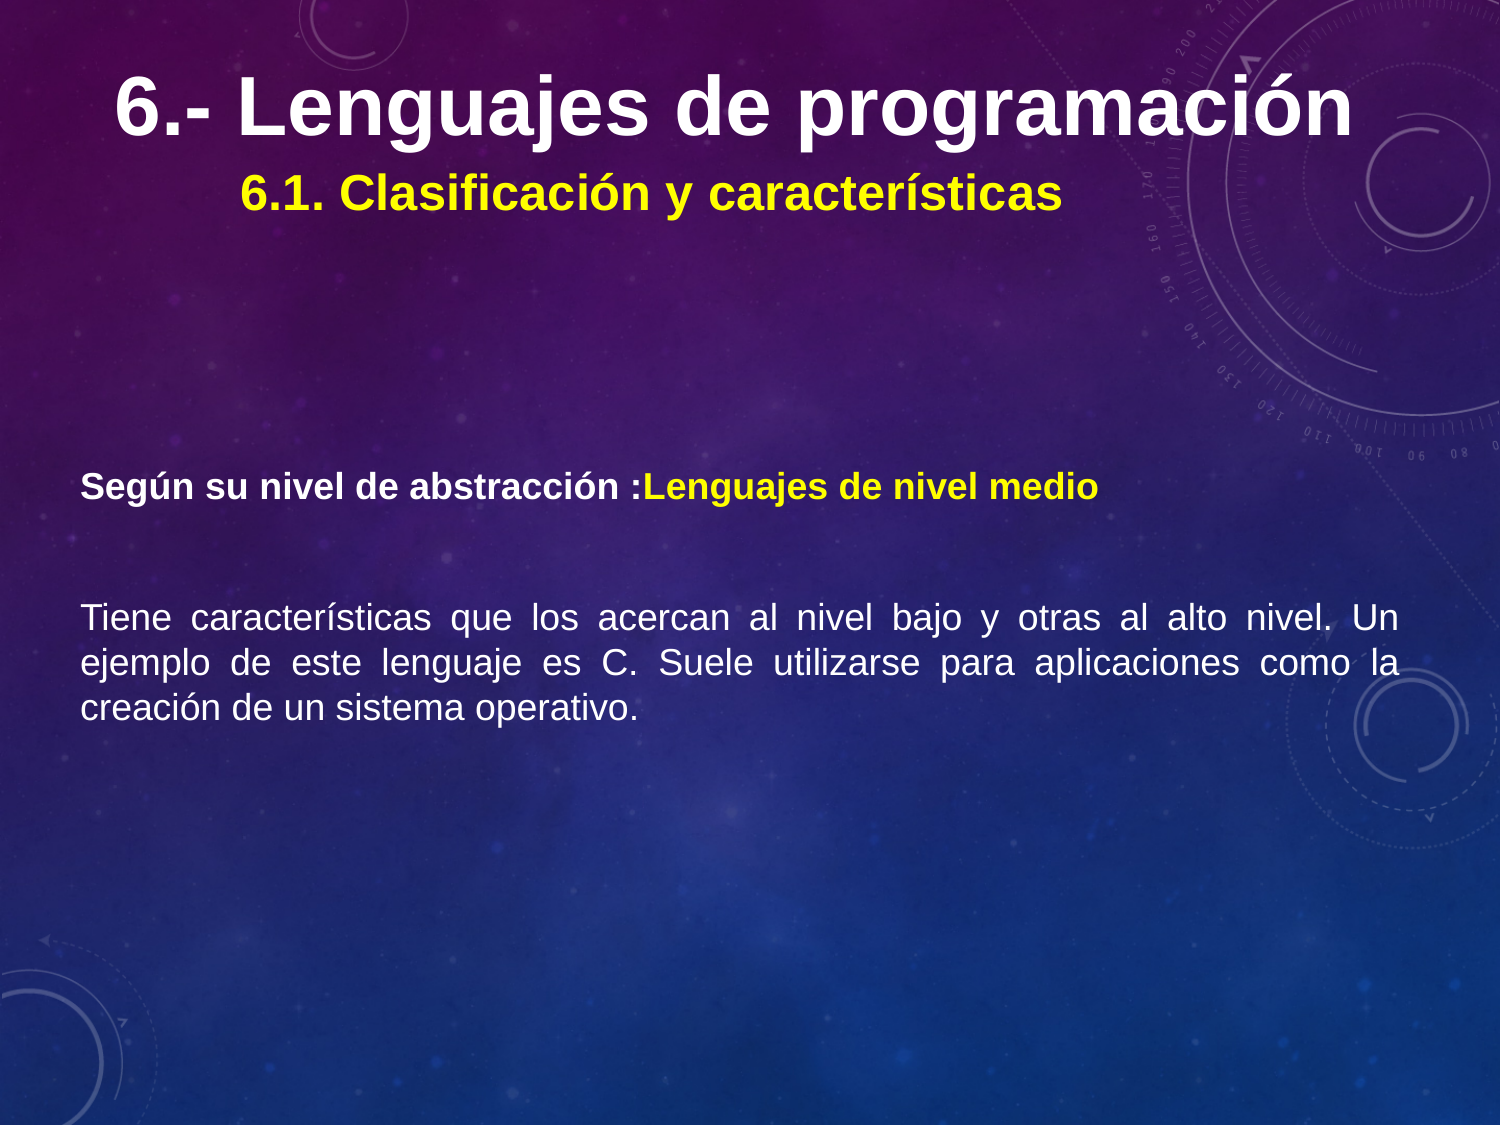

6.- Lenguajes de programación
	6.1. Clasificación y características

Según su nivel de abstracción :Lenguajes de nivel medio

Tiene características que los acercan al nivel bajo y otras al alto nivel. Un ejemplo de este lenguaje es C. Suele utilizarse para aplicaciones como la creación de un sistema operativo.